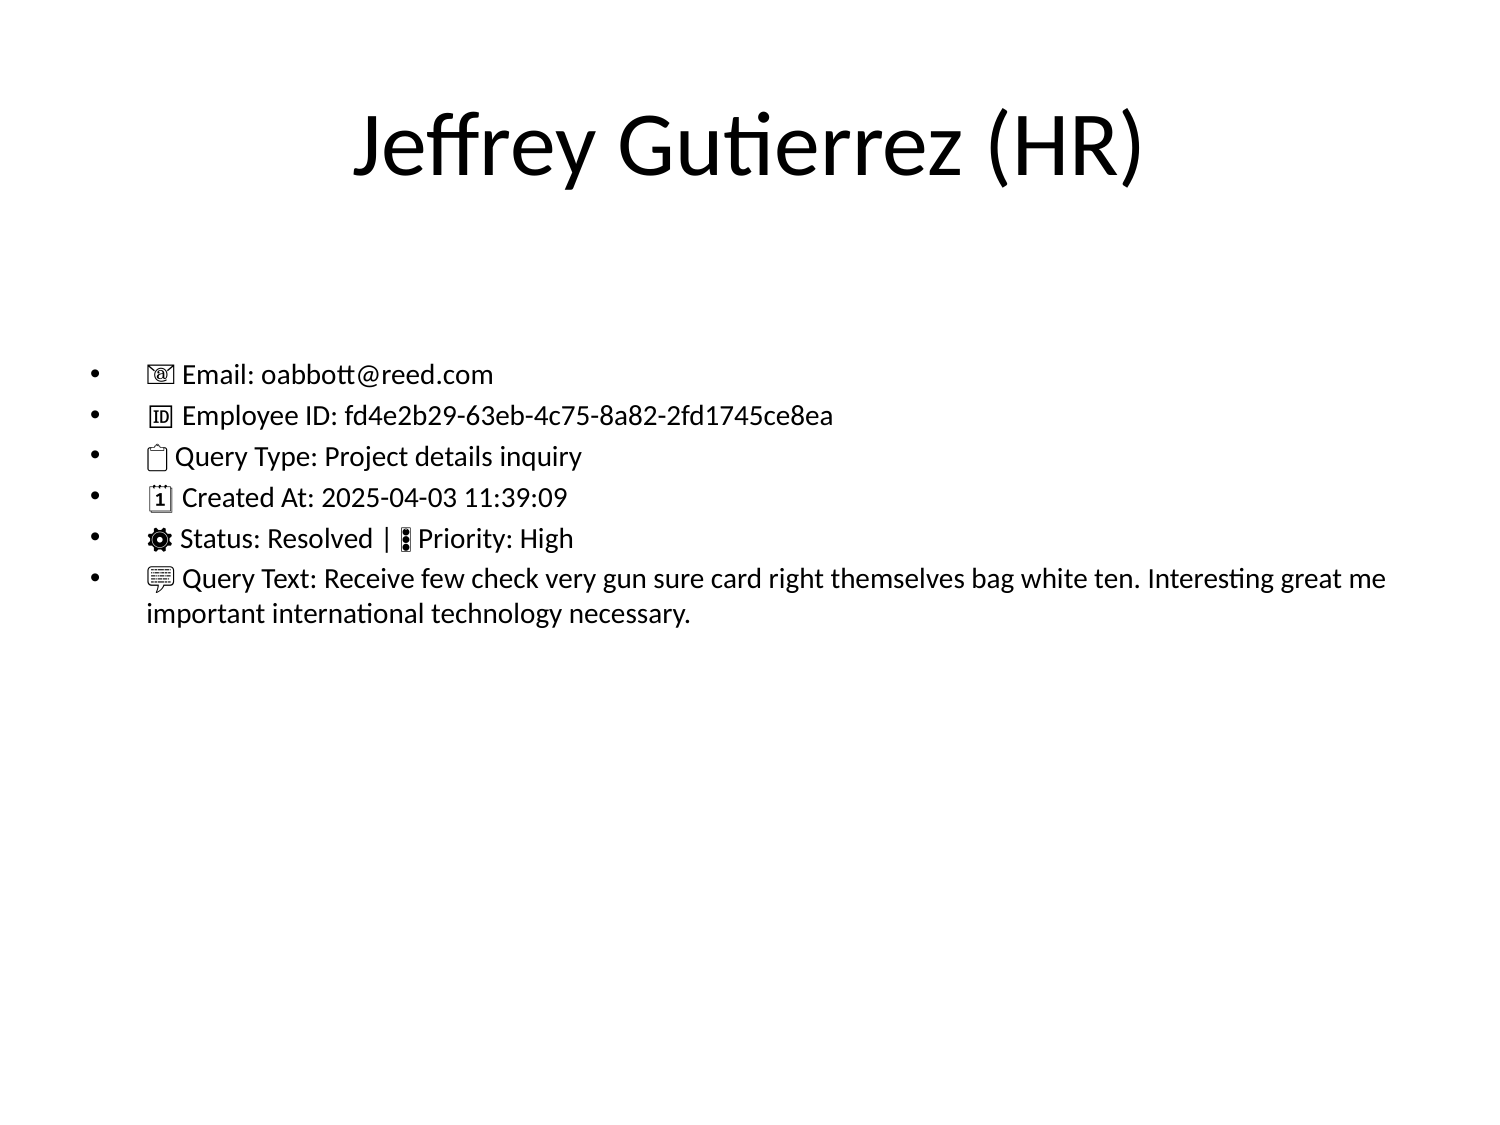

# Jeffrey Gutierrez (HR)

📧 Email: oabbott@reed.com
🆔 Employee ID: fd4e2b29-63eb-4c75-8a82-2fd1745ce8ea
📋 Query Type: Project details inquiry
🗓 Created At: 2025-04-03 11:39:09
⚙ Status: Resolved | 🚦 Priority: High
💬 Query Text: Receive few check very gun sure card right themselves bag white ten. Interesting great me important international technology necessary.